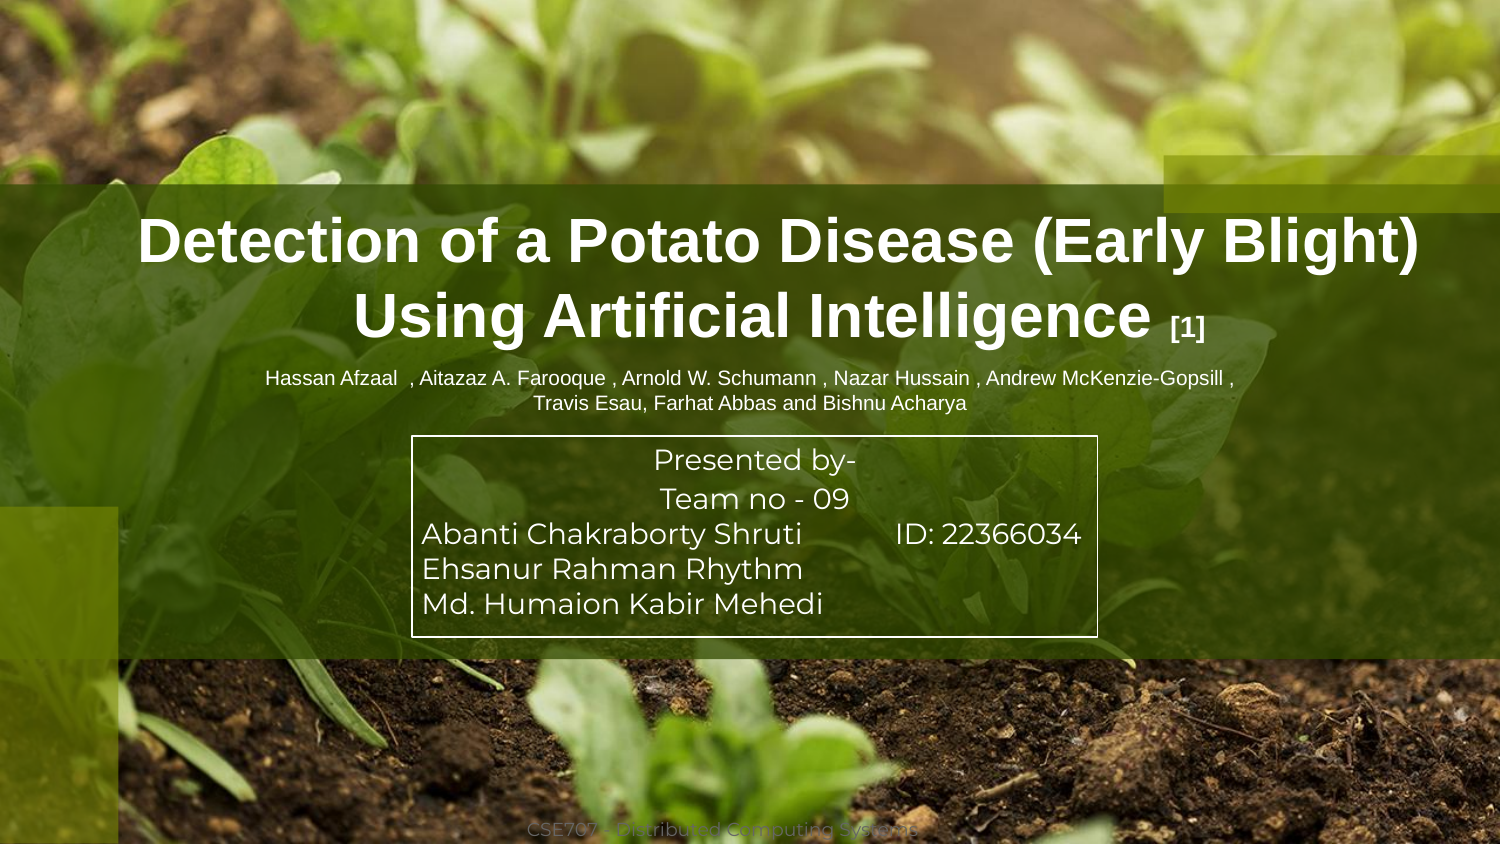

# Detection of a Potato Disease (Early Blight) Using Artificial Intelligence [1]
Hassan Afzaal  , Aitazaz A. Farooque , Arnold W. Schumann , Nazar Hussain , Andrew McKenzie-Gopsill , Travis Esau, Farhat Abbas and Bishnu Acharya
Presented by-

Team no - 09
Abanti Chakraborty Shruti            ID: 22366034
Ehsanur Rahman Rhythm
Md. Humaion Kabir Mehedi